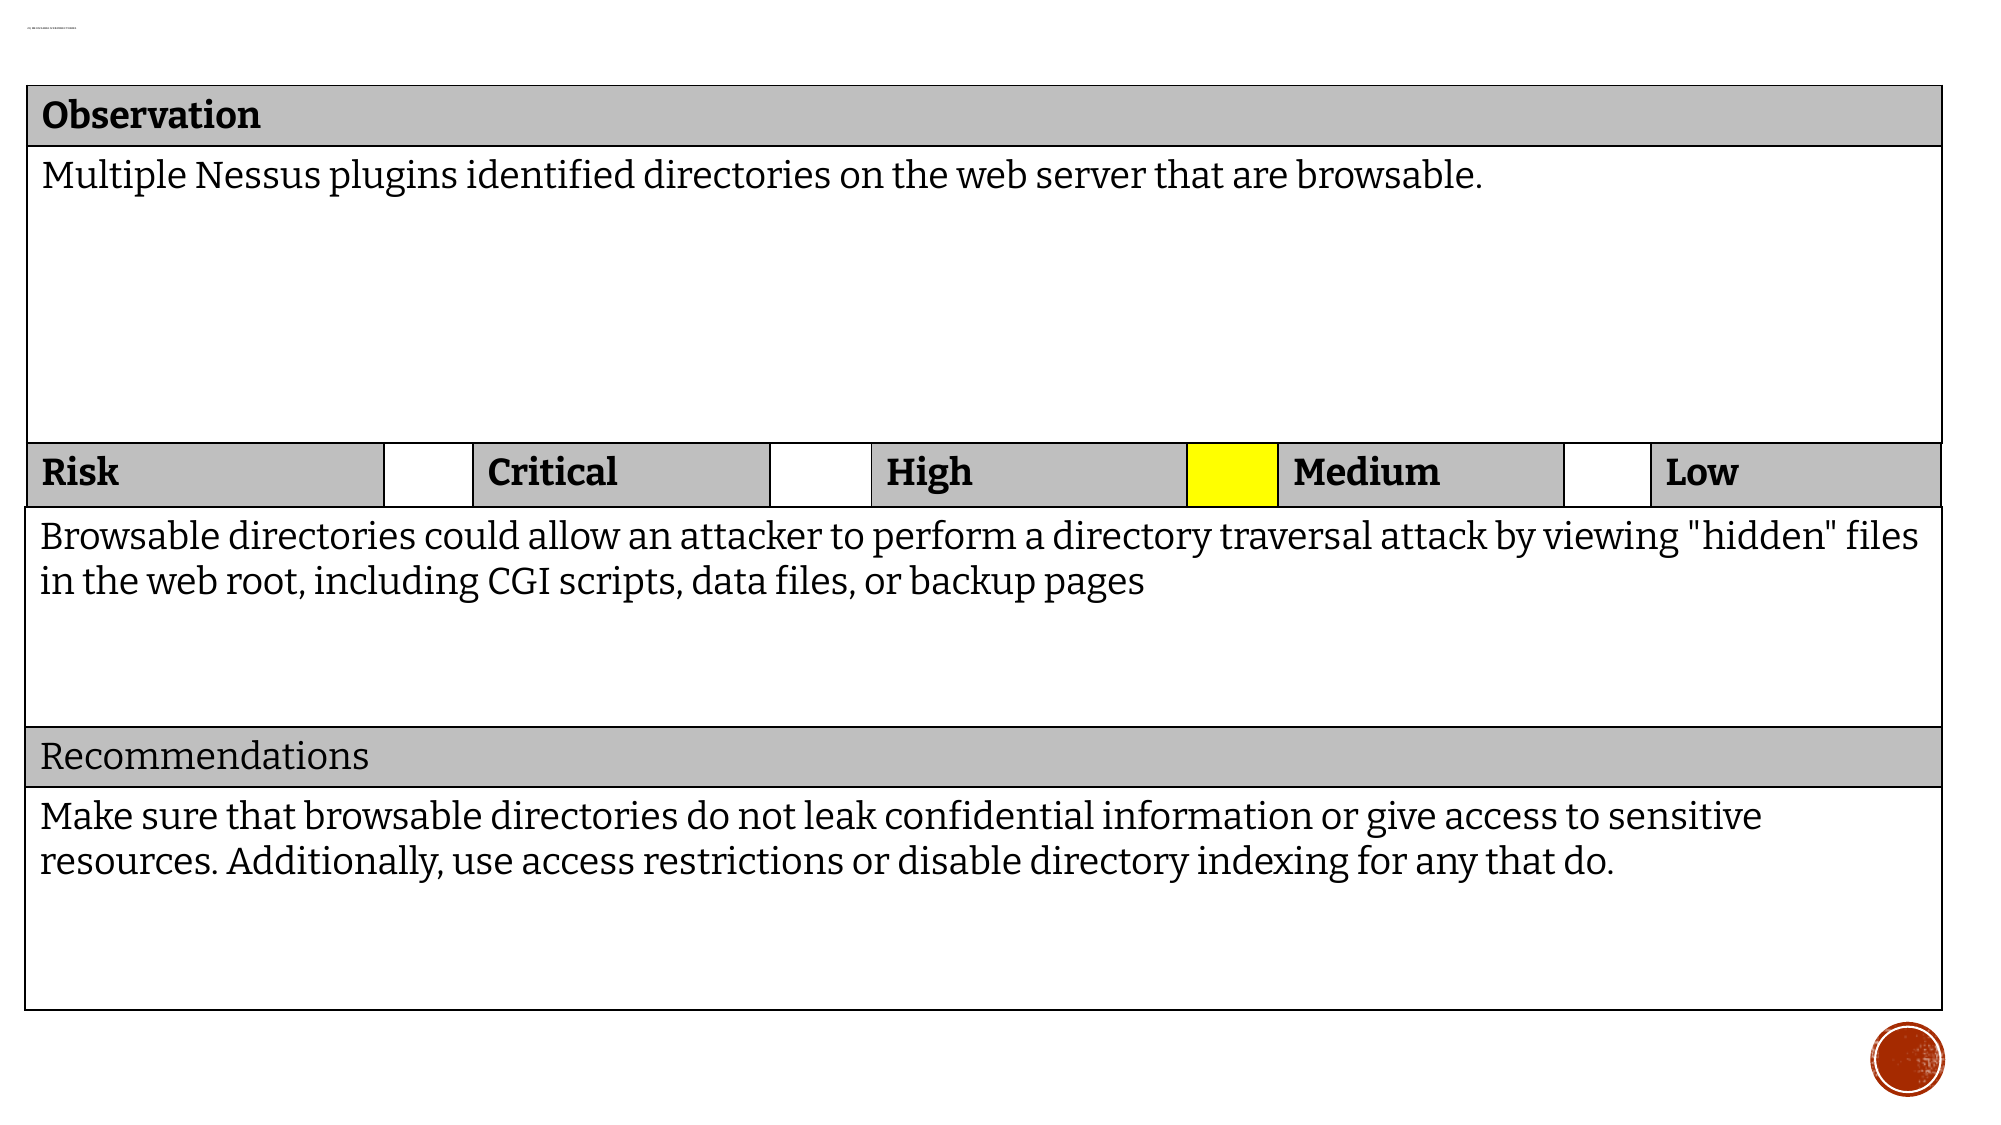

# 23) browsable web directories
| Observation |
| --- |
| Multiple Nessus plugins identified directories on the web server that are browsable. |
| Risk |  | Critical |  | High |  | Medium |  | Low |
| --- | --- | --- | --- | --- | --- | --- | --- | --- |
| Browsable directories could allow an attacker to perform a directory traversal attack by viewing "hidden" files in the web root, including CGI scripts, data files, or backup pages. |
| --- |
| Recommendations |
| Make sure that browsable directories do not leak confidential information or give access to sensitive resources. Additionally, use access restrictions or disable directory indexing for any that do. |